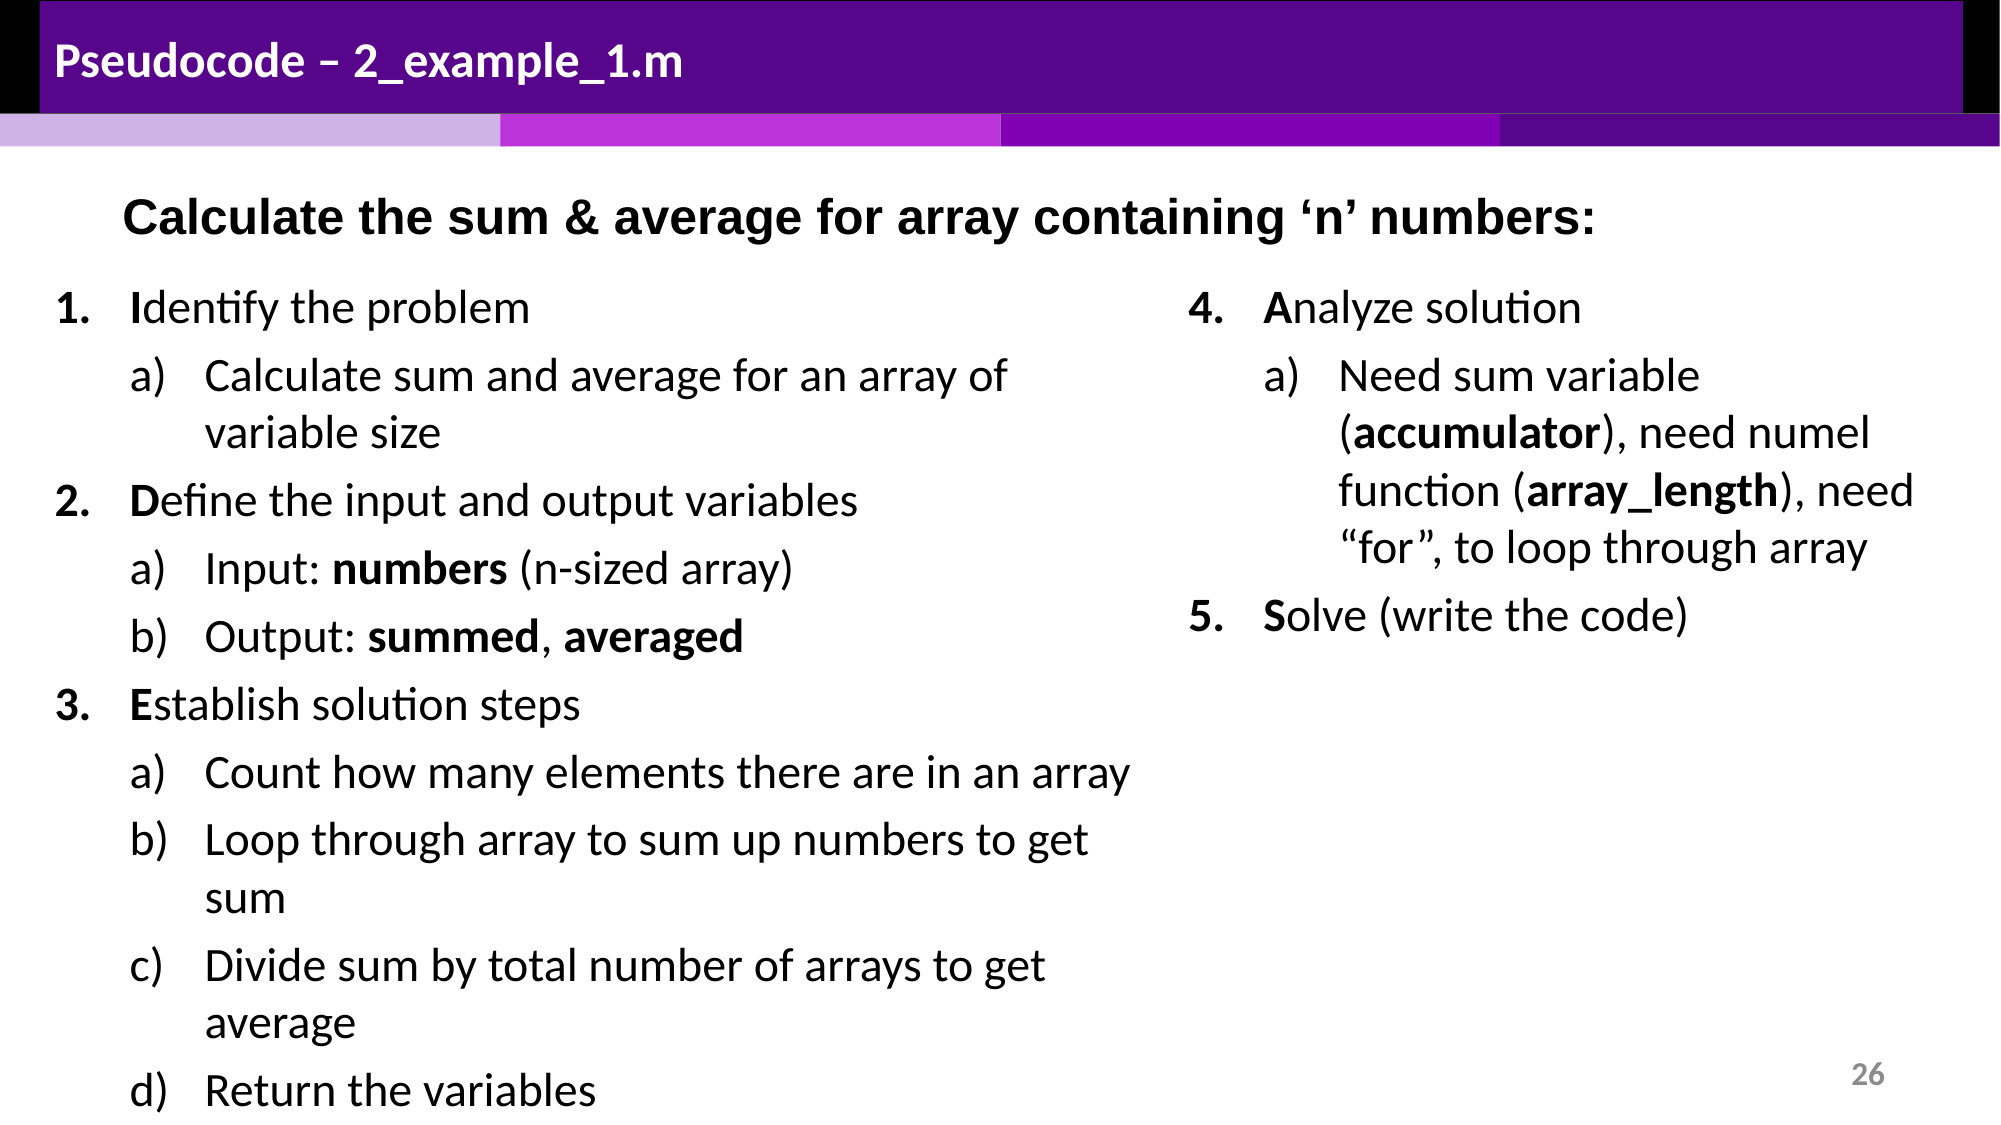

Pseudocode – 2_example_1.m
Calculate the sum & average for array containing ‘n’ numbers:
Identify the problem
Calculate sum and average for an array of variable size
Define the input and output variables
Input: numbers (n-sized array)
Output: summed, averaged
Establish solution steps
Count how many elements there are in an array
Loop through array to sum up numbers to get sum
Divide sum by total number of arrays to get average
Return the variables
Analyze solution
Need sum variable (accumulator), need numel function (array_length), need “for”, to loop through array
Solve (write the code)